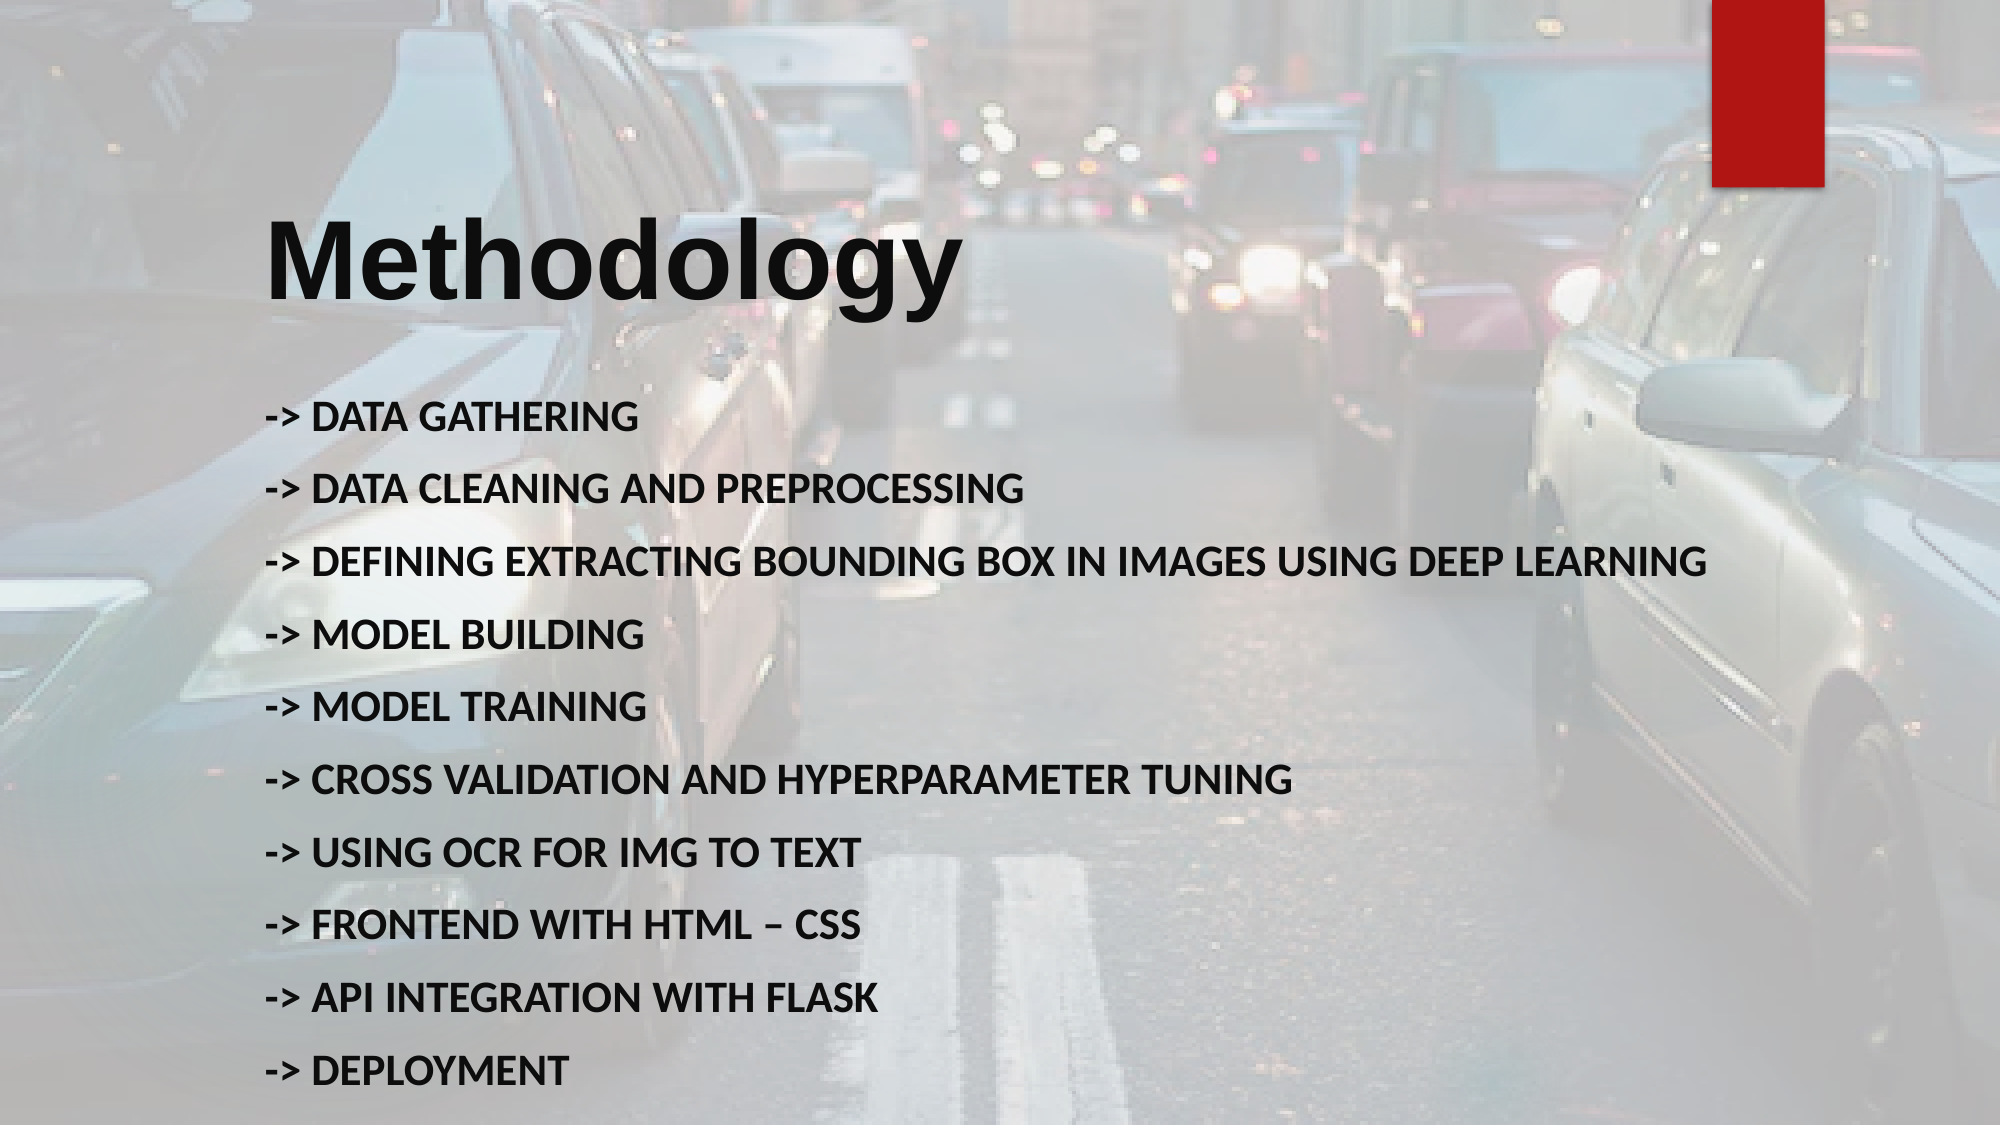

# Methodology
-> Data Gathering
-> Data cleaning and preprocessing
-> Defining extracting bounding box in images using Deep learning
-> MODEL bUILDING
-> Model training
-> Cross validation and hyperparameter tuning
-> uSING ocr for img to text
-> Frontend with HTML – css
-> Api integration with flask
-> deployment